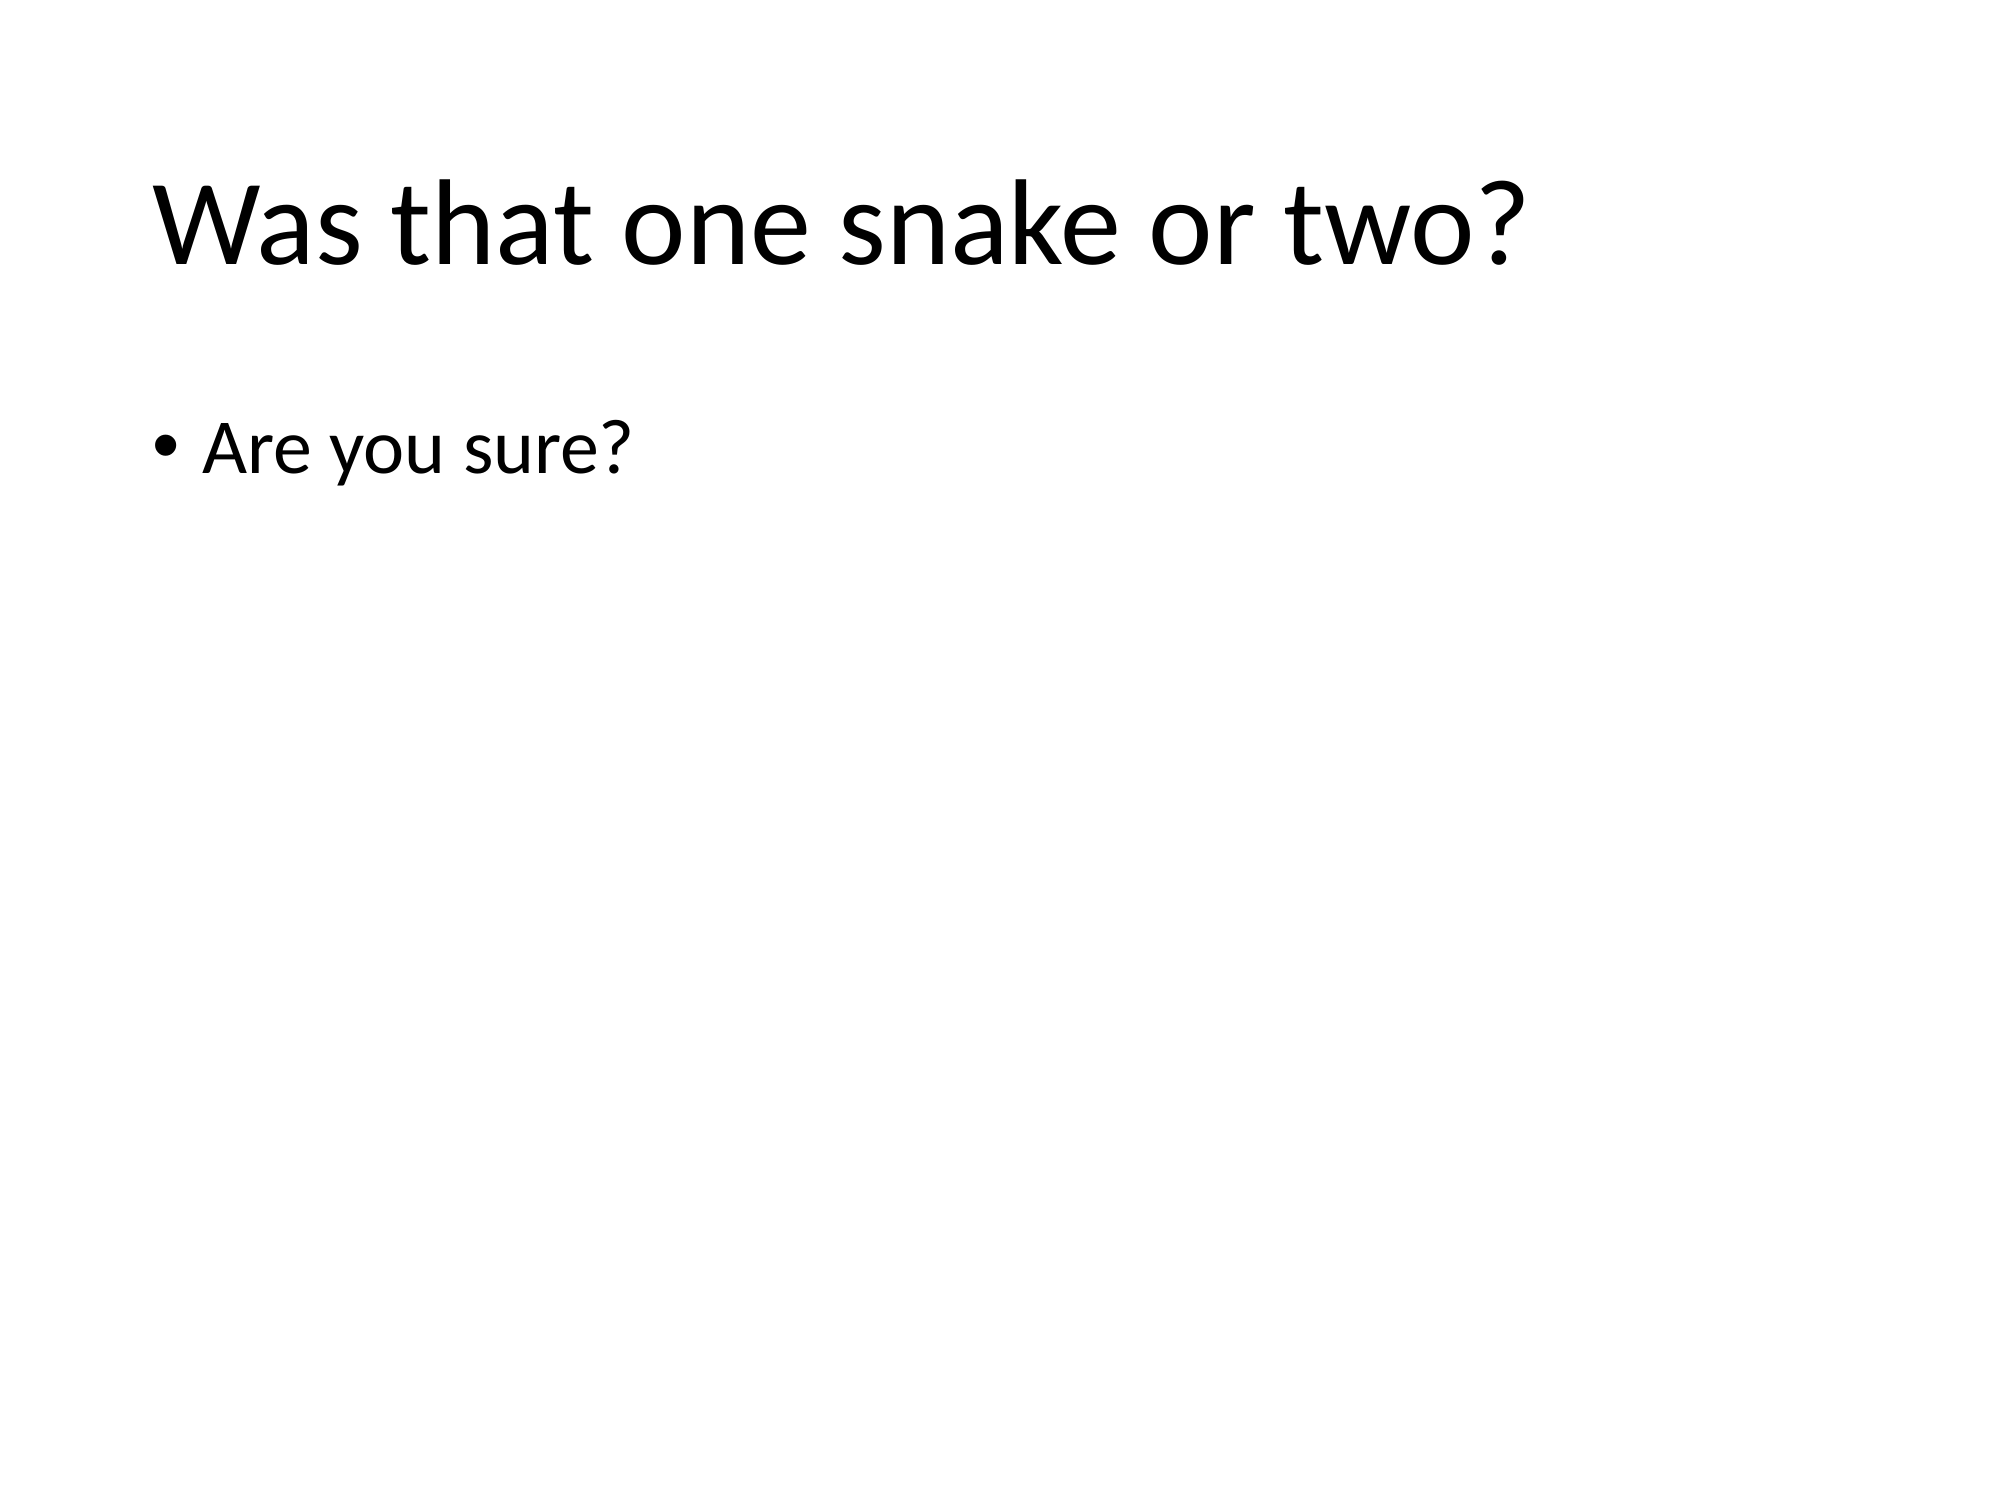

# Was that one snake or two?
Are you sure?